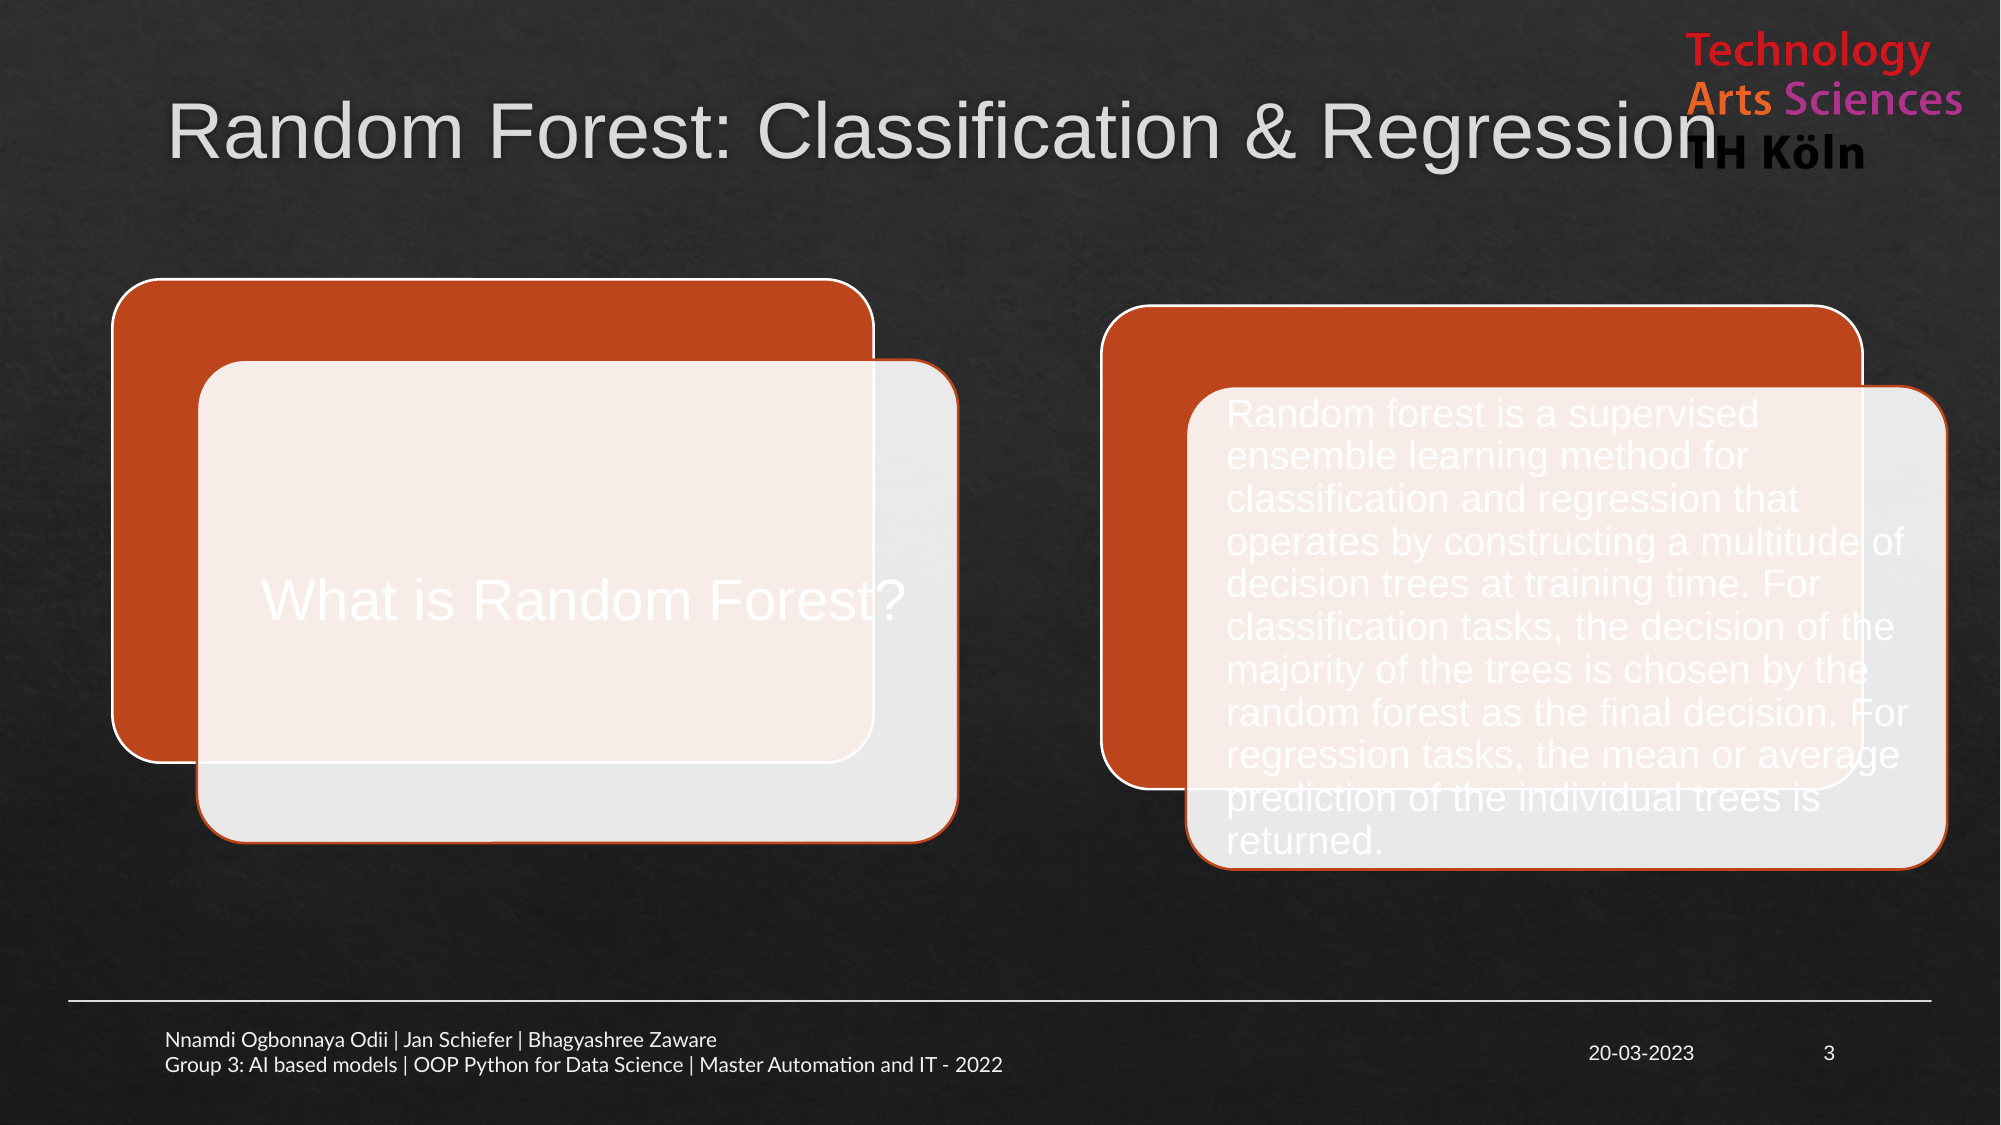

# Random Forest: Classification & Regression

What is Random Forest?
Random forest is a supervised ensemble learning method for classification and regression that operates by constructing a multitude of decision trees at training time. For classification tasks, the decision of the majority of the trees is chosen by the random forest as the final decision. For regression tasks, the mean or average prediction of the individual trees is returned.
20-03-2023
3
Nnamdi Ogbonnaya Odii | Jan Schiefer | Bhagyashree Zaware
Group 3: AI based models | OOP Python for Data Science | Master Automation and IT - 2022